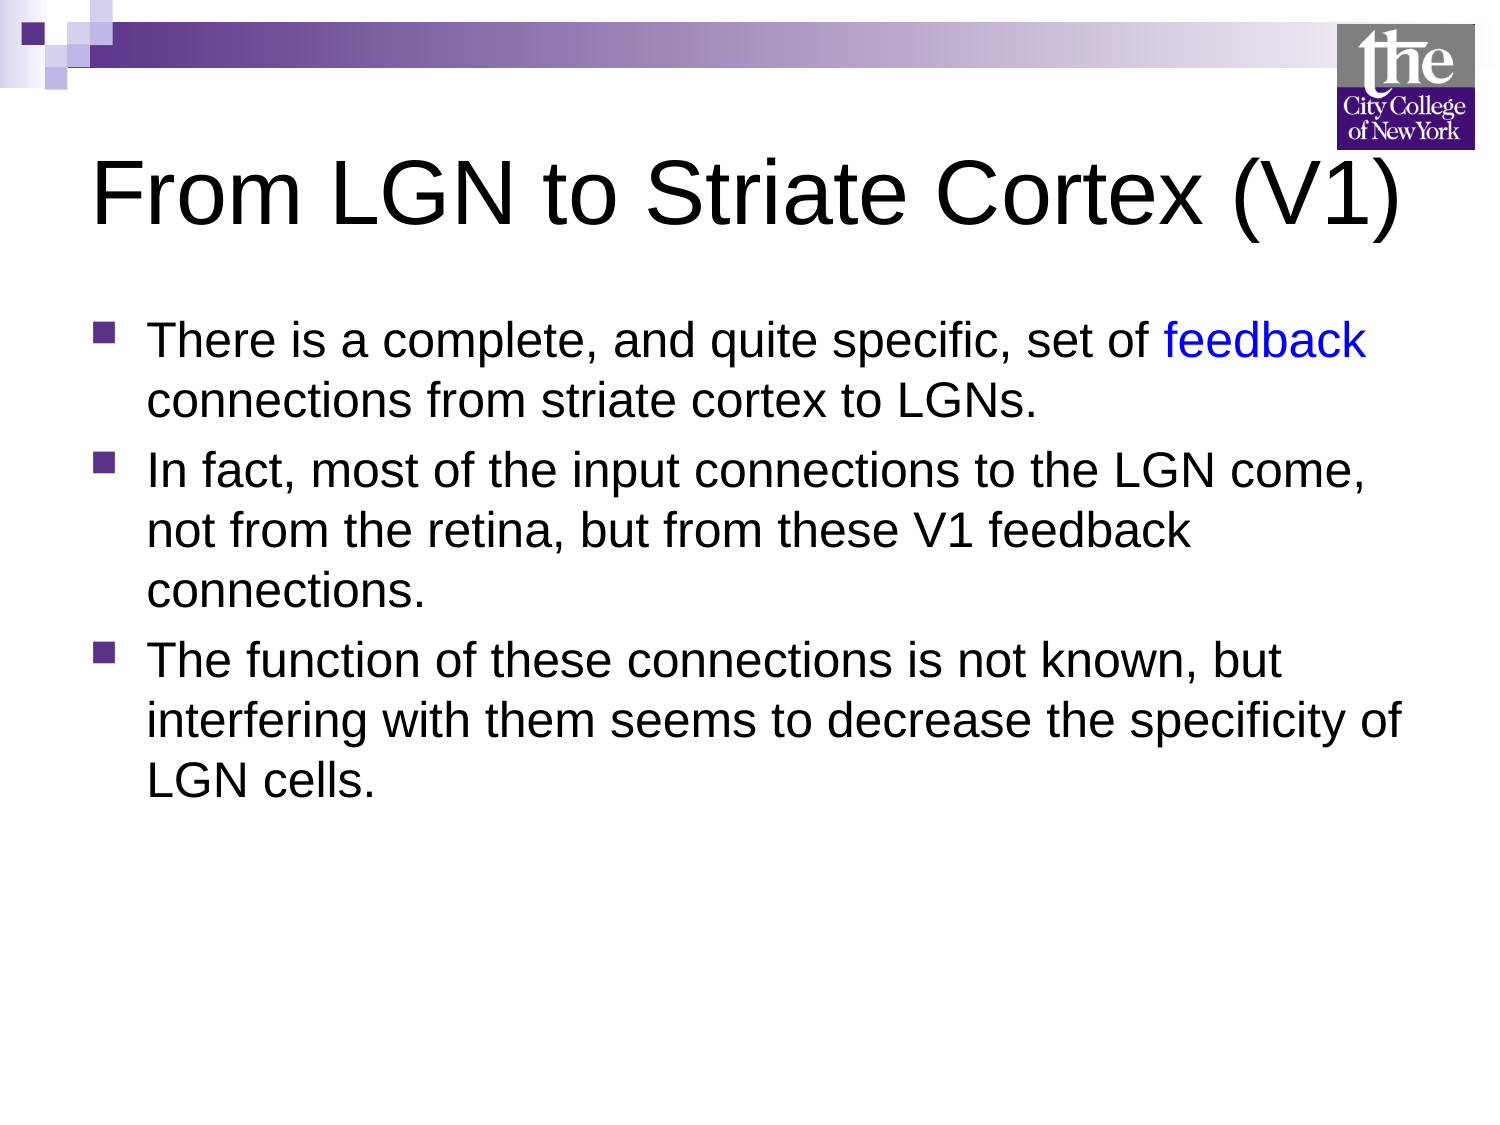

# From LGN to Striate Cortex (V1)
There is a complete, and quite specific, set of feedback connections from striate cortex to LGNs.
In fact, most of the input connections to the LGN come, not from the retina, but from these V1 feedback connections.
The function of these connections is not known, but interfering with them seems to decrease the specificity of LGN cells.